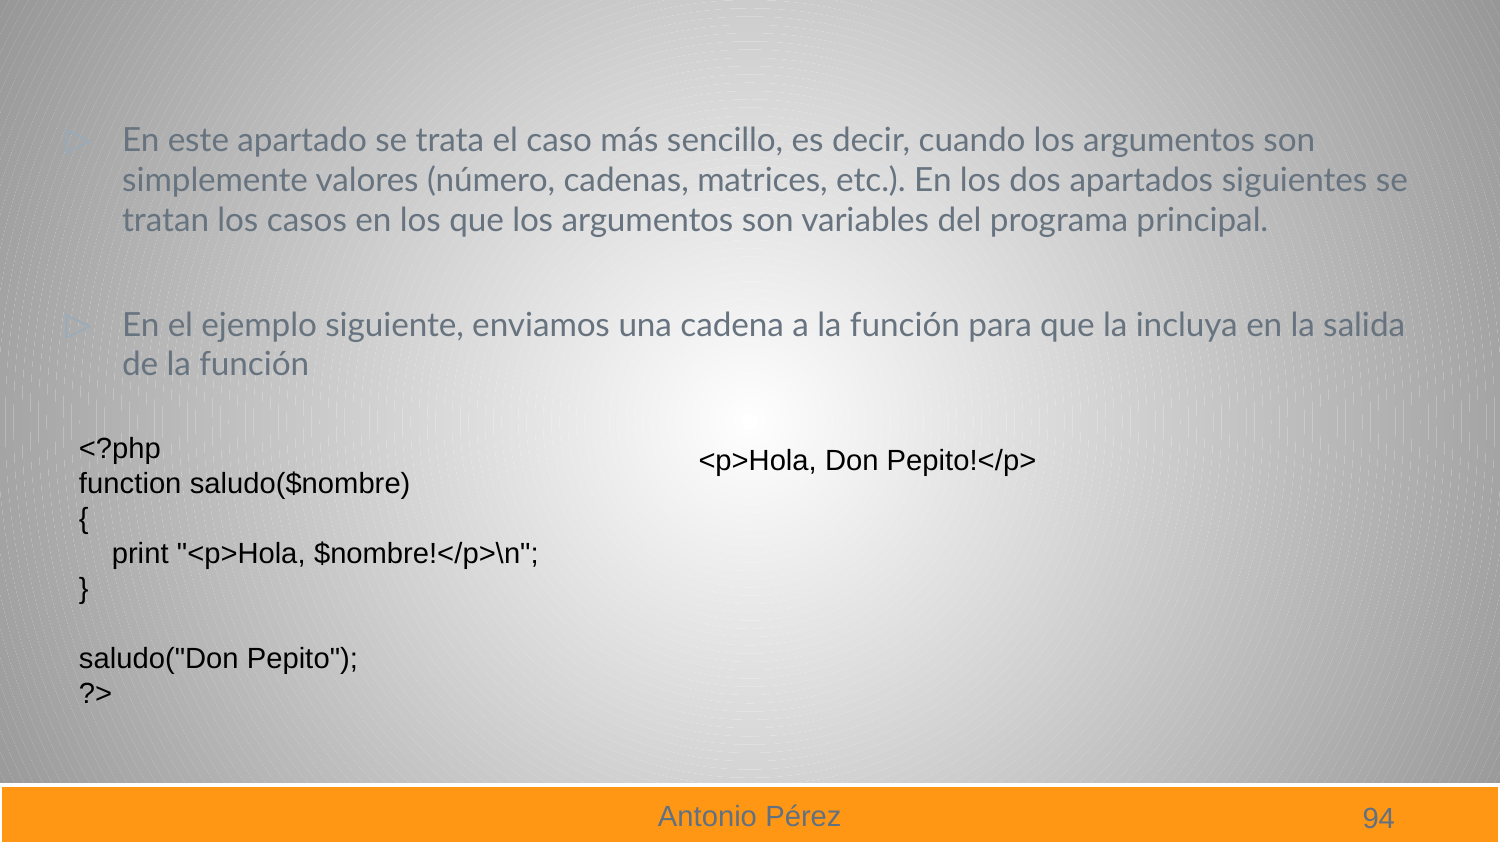

En este apartado se trata el caso más sencillo, es decir, cuando los argumentos son simplemente valores (número, cadenas, matrices, etc.). En los dos apartados siguientes se tratan los casos en los que los argumentos son variables del programa principal.

En el ejemplo siguiente, enviamos una cadena a la función para que la incluya en la salida de la función
<?php
function saludo($nombre)
{
    print "<p>Hola, $nombre!</p>\n";
}

saludo("Don Pepito");
?>
<p>Hola, Don Pepito!</p>
94